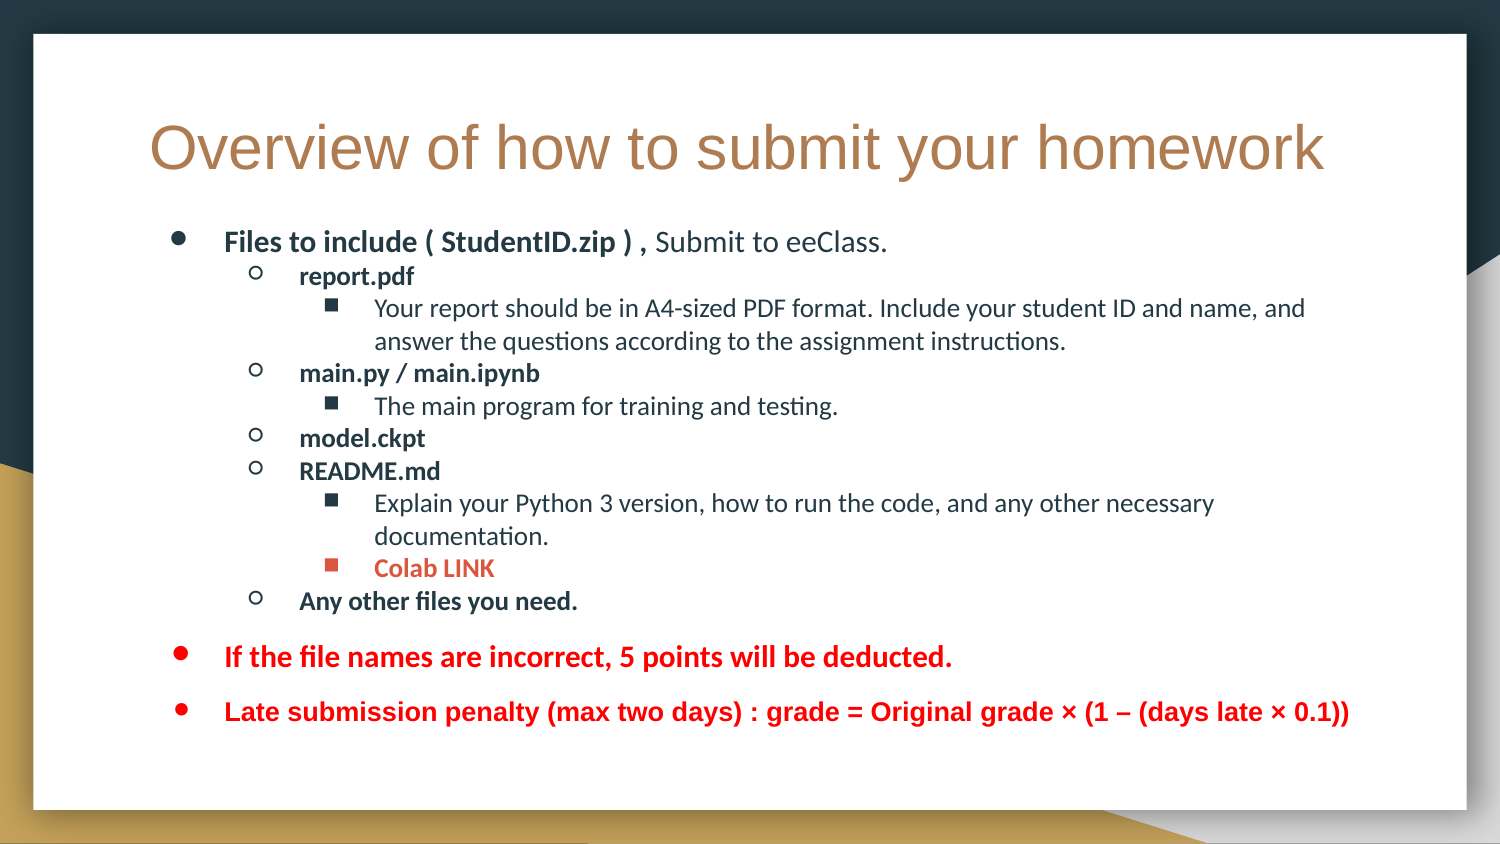

# Overview of how to submit your homework
Files to include ( StudentID.zip ) , Submit to eeClass.
report.pdf
Your report should be in A4-sized PDF format. Include your student ID and name, and answer the questions according to the assignment instructions.
main.py / main.ipynb
The main program for training and testing.
model.ckpt
README.md
Explain your Python 3 version, how to run the code, and any other necessary documentation.
Colab LINK
Any other files you need.
If the file names are incorrect, 5 points will be deducted.
Late submission penalty (max two days) : grade = Original grade × (1 – (days late × 0.1))